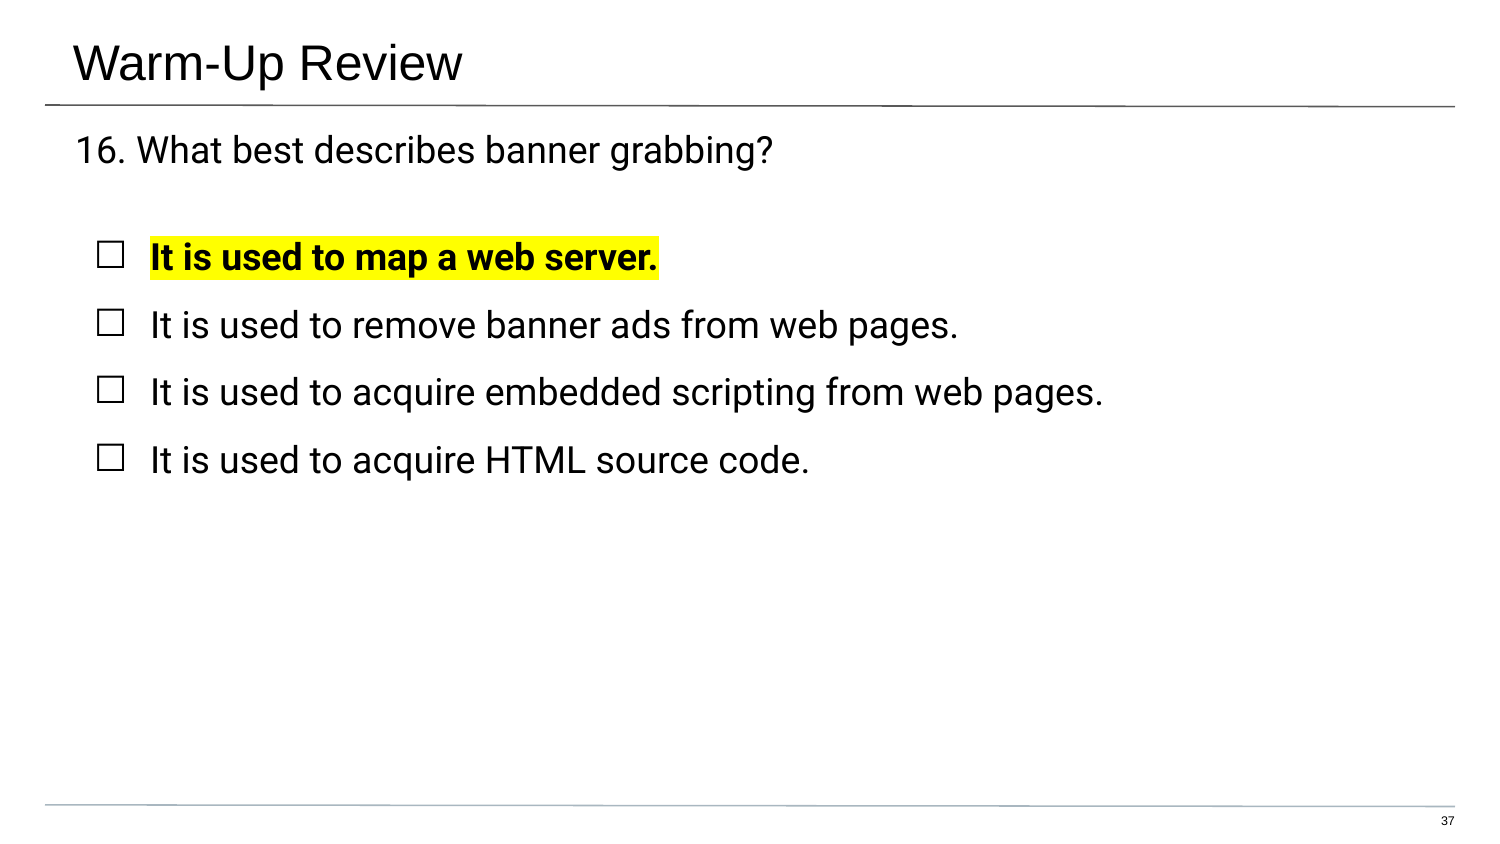

# Warm-Up Review
16. What best describes banner grabbing?
It is used to map a web server.
It is used to remove banner ads from web pages.
It is used to acquire embedded scripting from web pages.
It is used to acquire HTML source code.

37